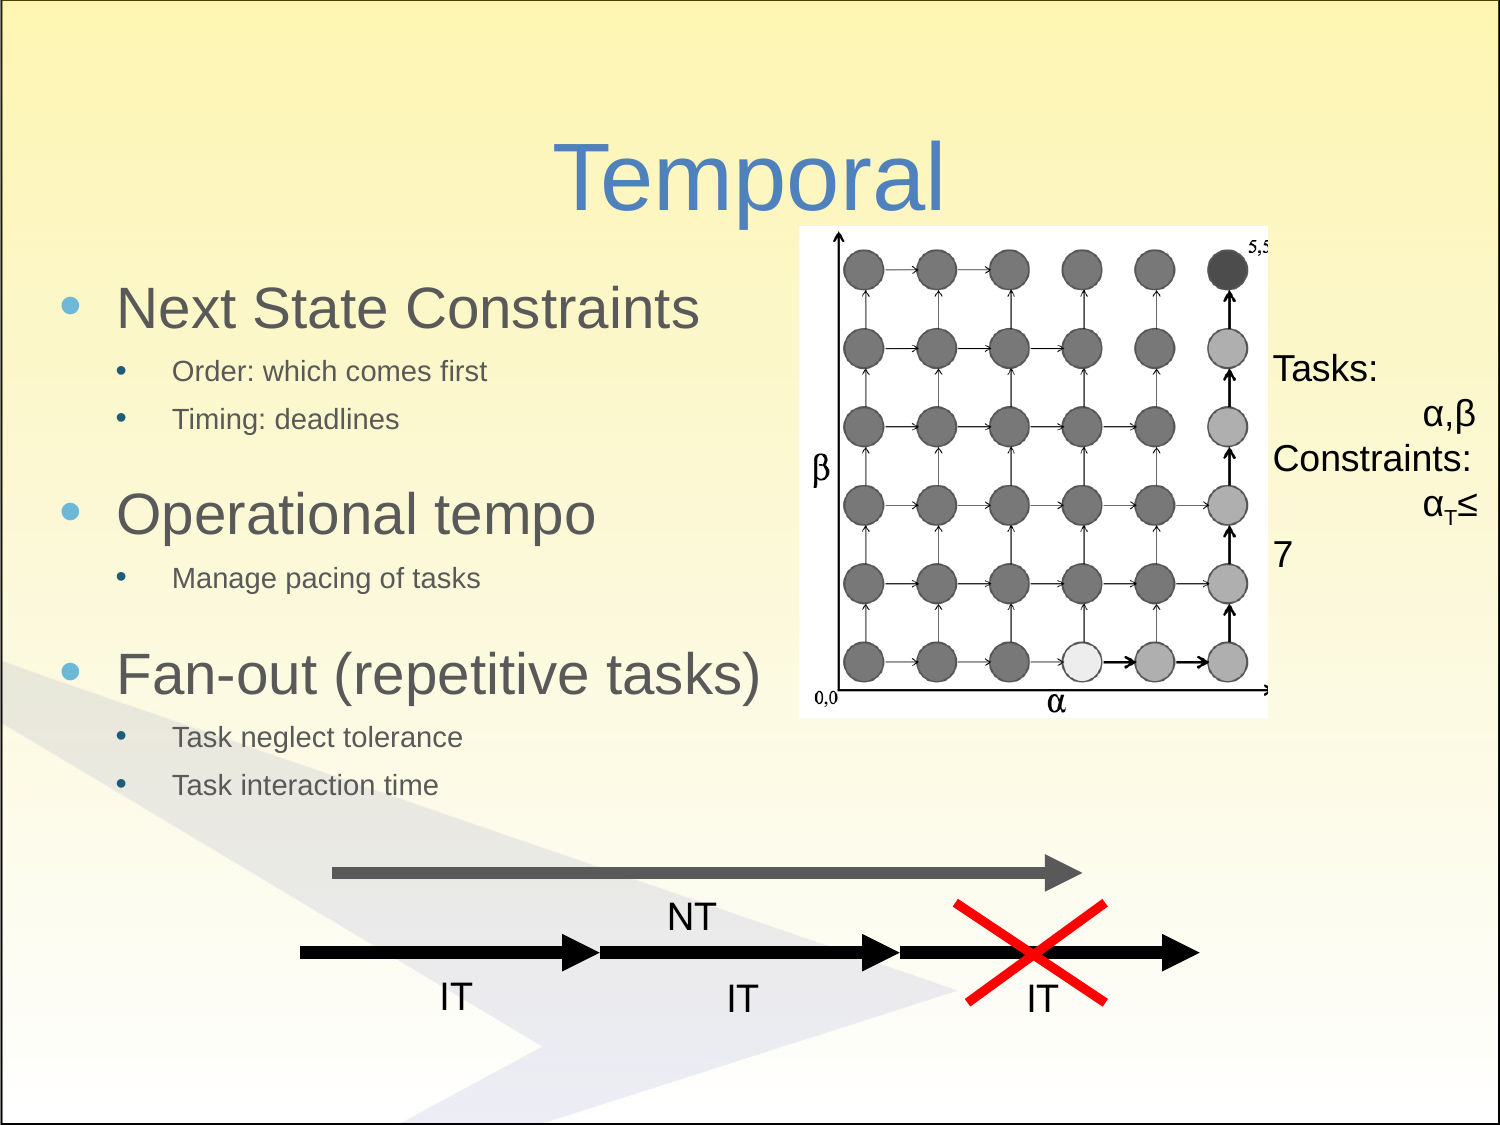

# Temporal

Next State Constraints
Order: which comes first
Timing: deadlines
Operational tempo
Manage pacing of tasks
Fan-out (repetitive tasks)
Task neglect tolerance
Task interaction time
Tasks:
	α,β
Constraints:
	αT≤ 7
NT
IT
IT
IT